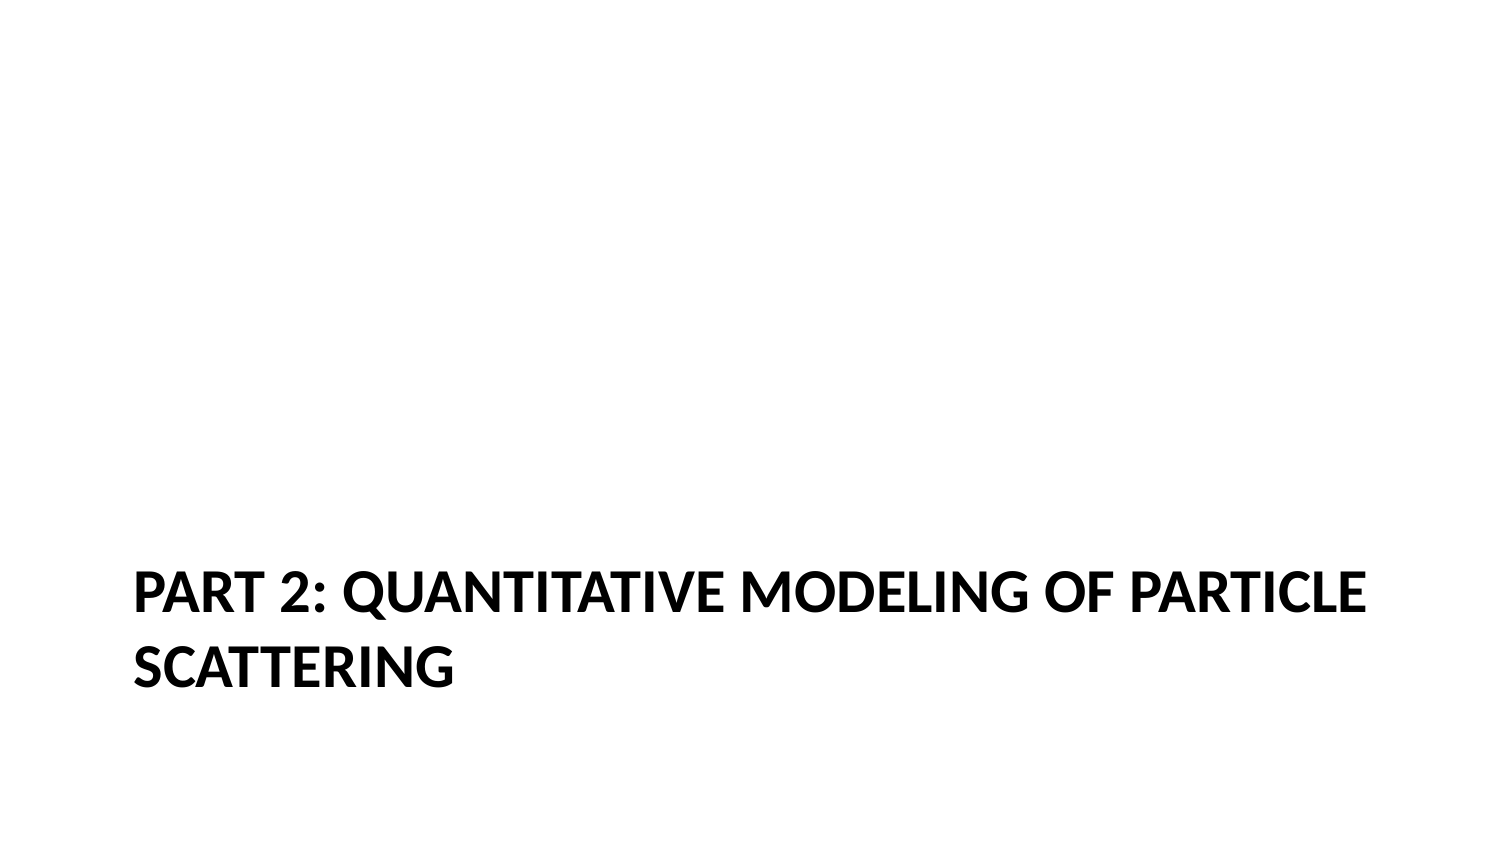

# Part 2: Quantitative Modeling of Particle Scattering